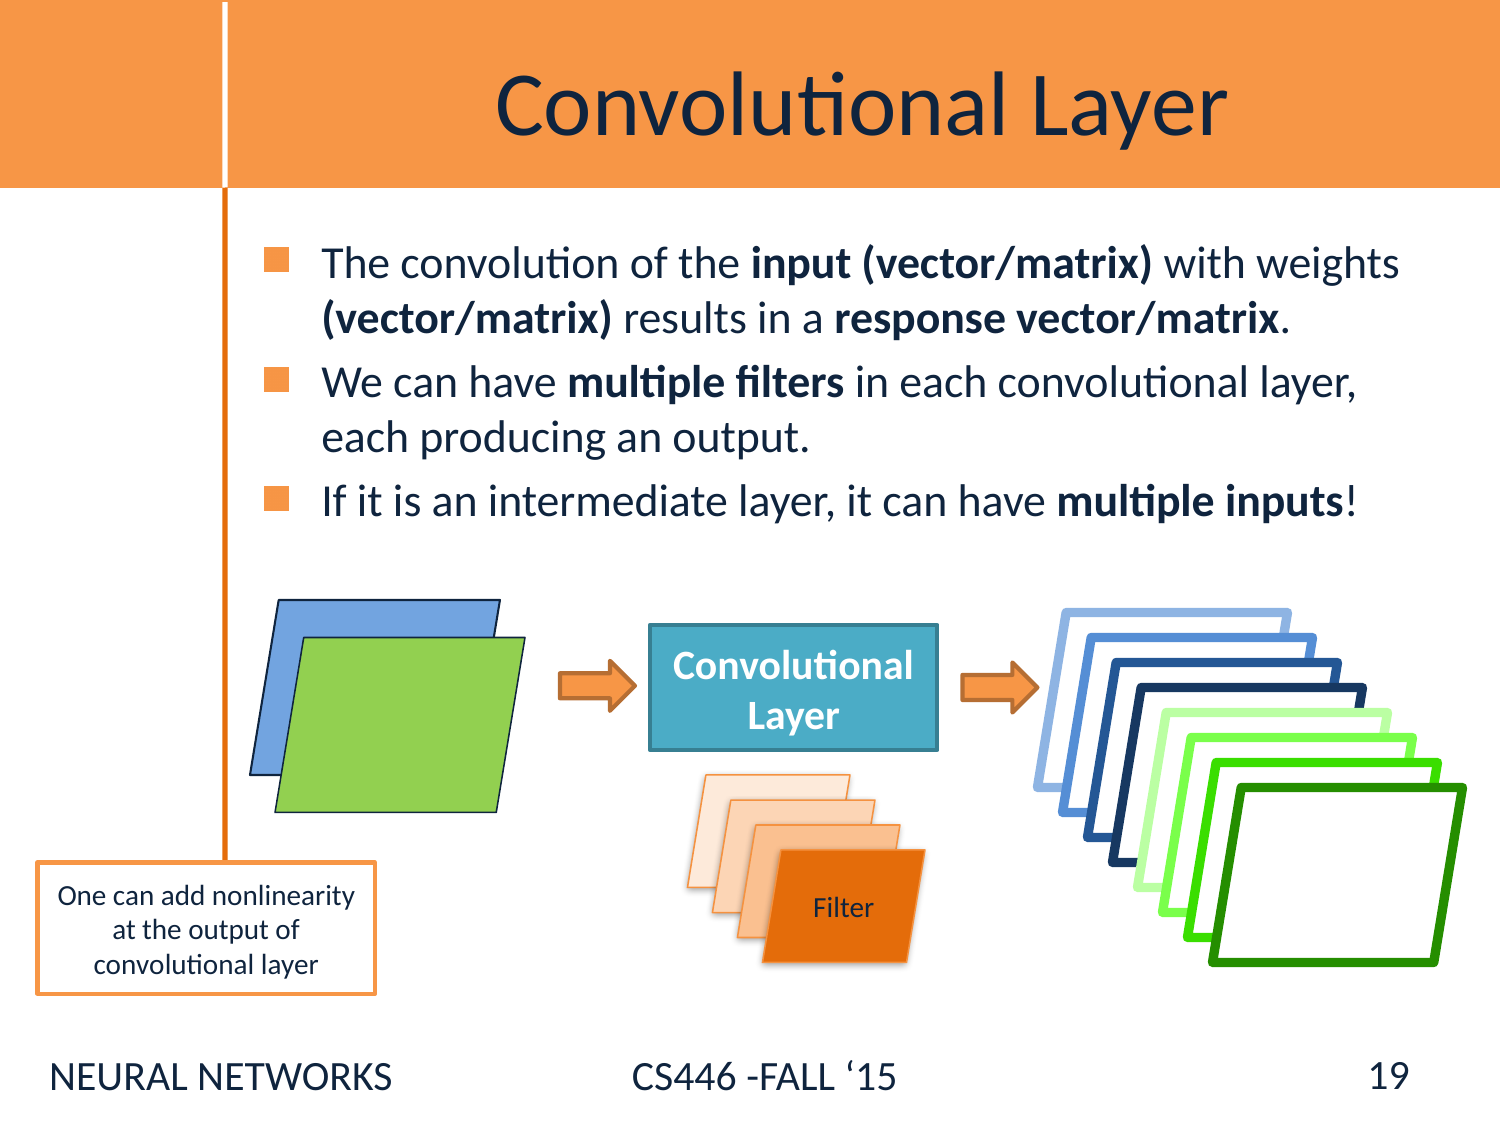

# Convolutional Layer
The convolution of the input (vector/matrix) with weights (vector/matrix) results in a response vector/matrix.
We can have multiple filters in each convolutional layer, each producing an output.
If it is an intermediate layer, it can have multiple inputs!

Convolutional Layer

Filter

Filter
Filter
Filter
One can add nonlinearity at the output of convolutional layer
19